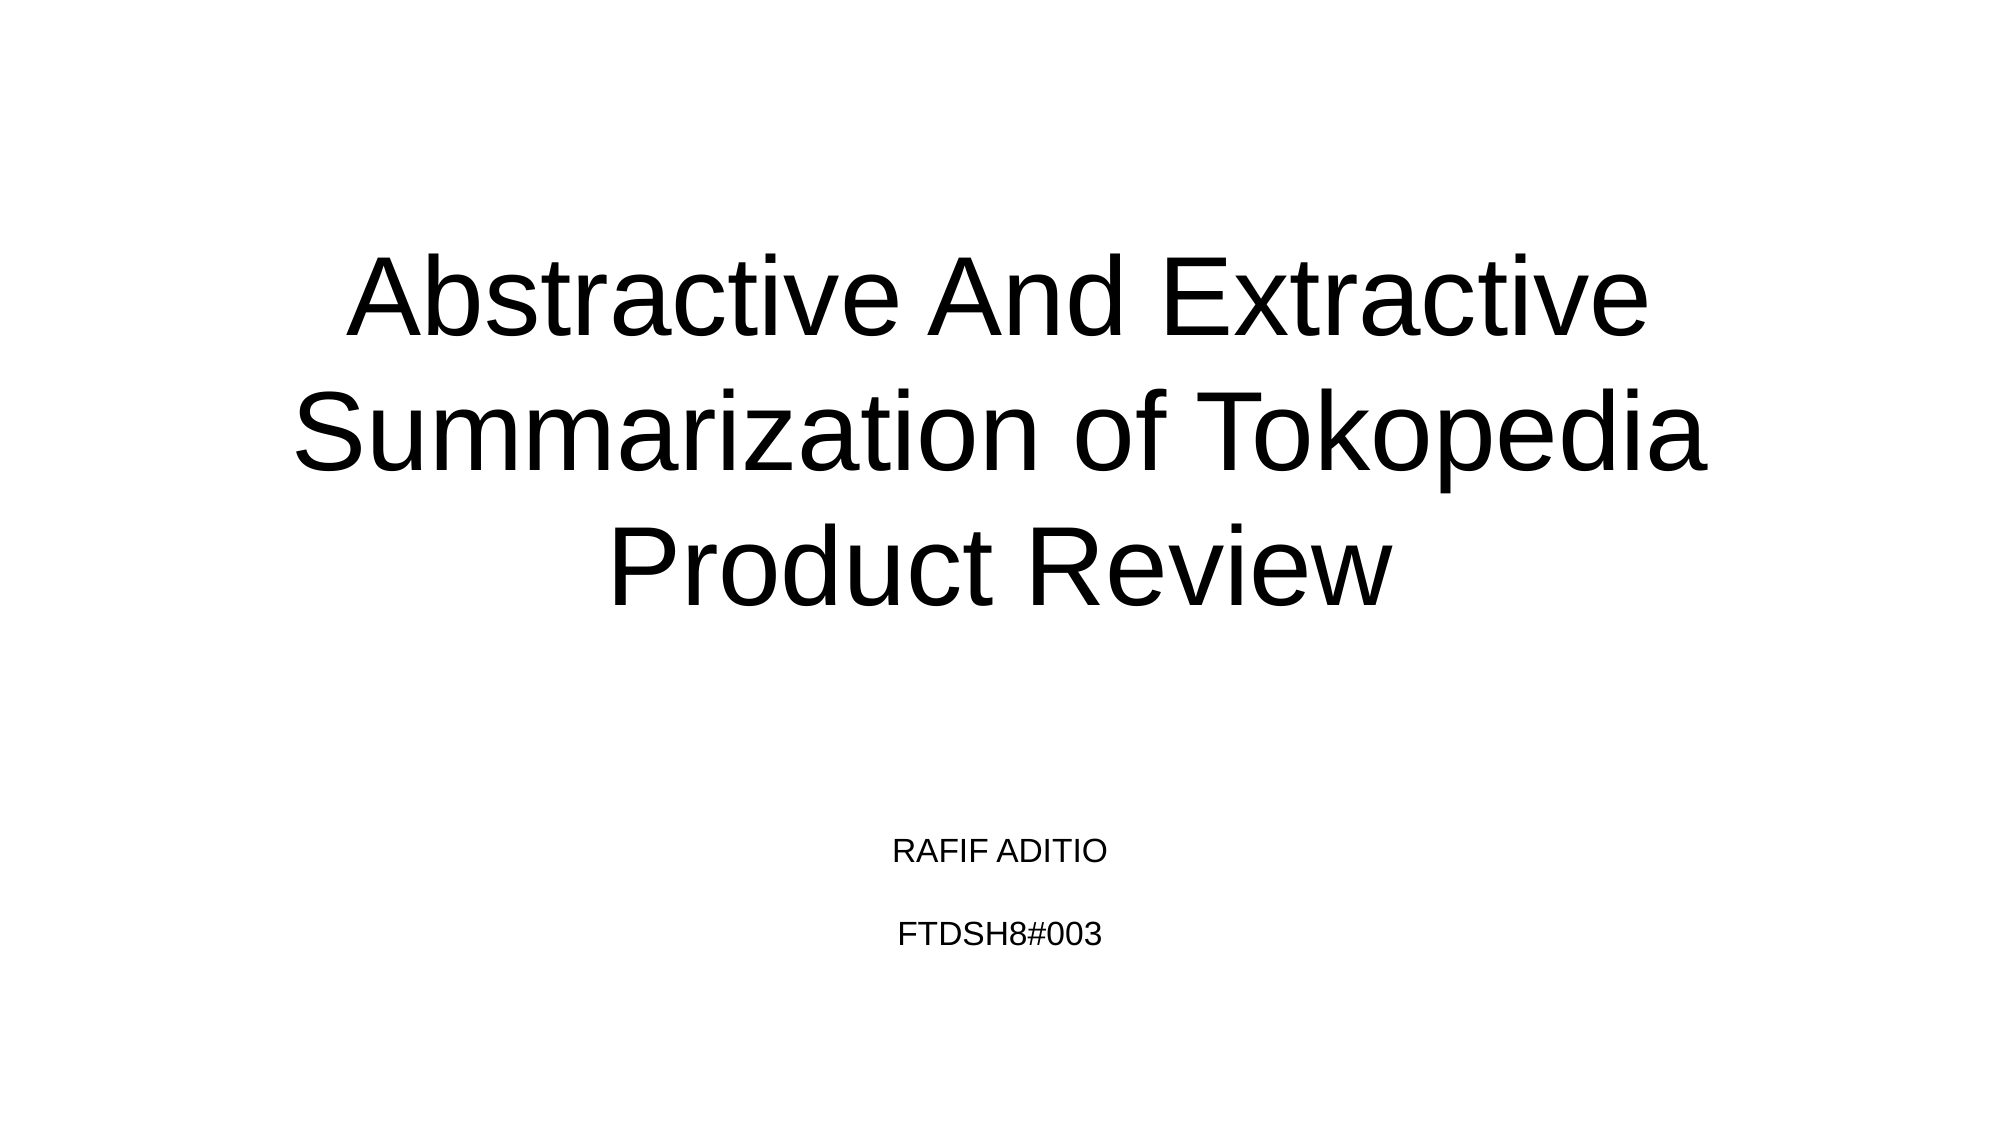

# Abstractive And Extractive Summarization of Tokopedia Product Review
RAFIF ADITIO
FTDSH8#003